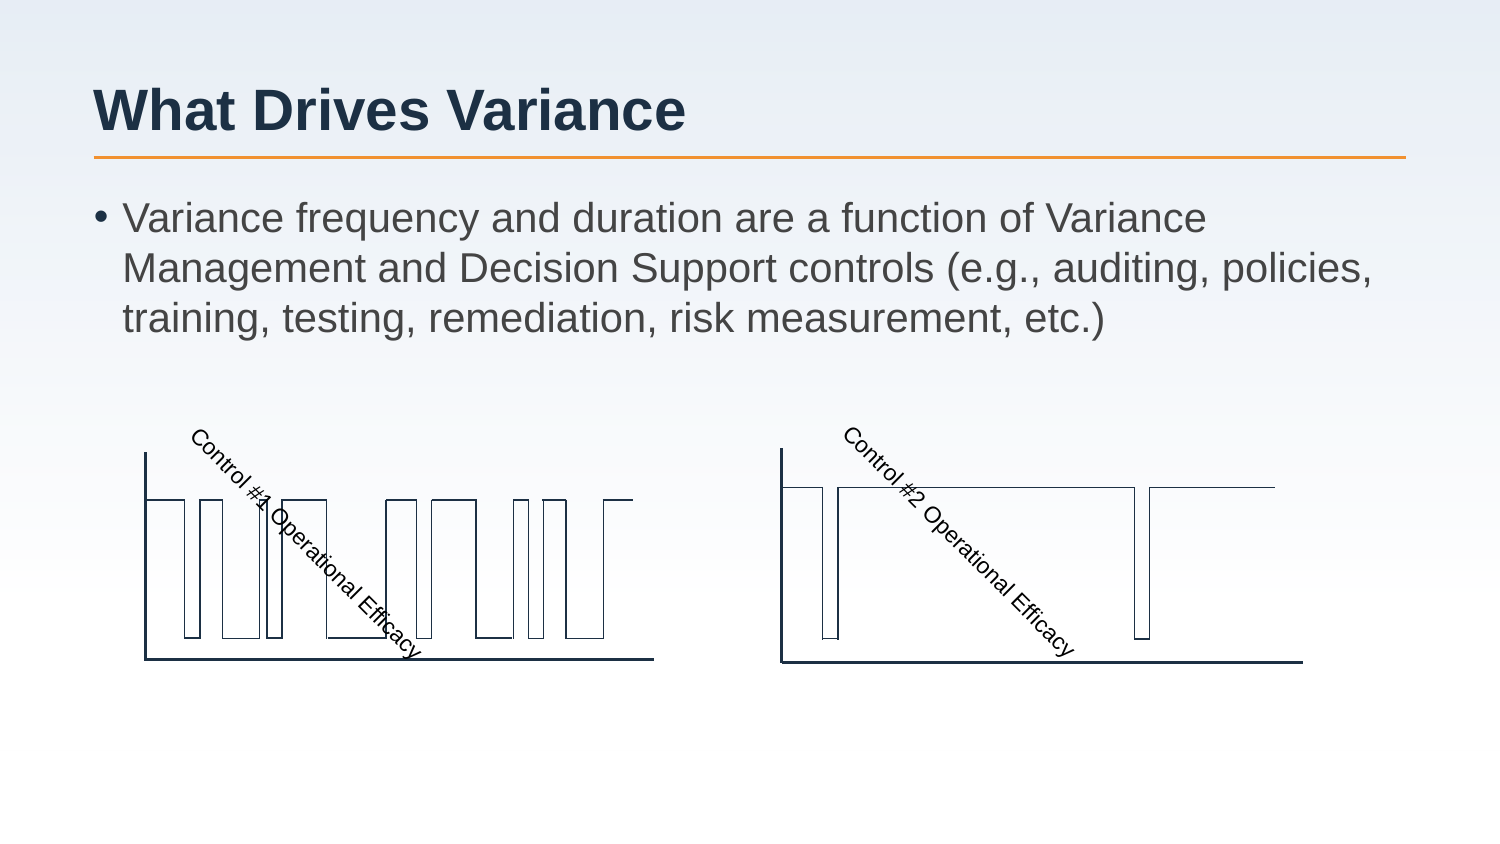

# What Drives Variance
Variance frequency and duration are a function of Variance Management and Decision Support controls (e.g., auditing, policies, training, testing, remediation, risk measurement, etc.)
Control #2 Operational Efficacy

Control #1 Operational Efficacy